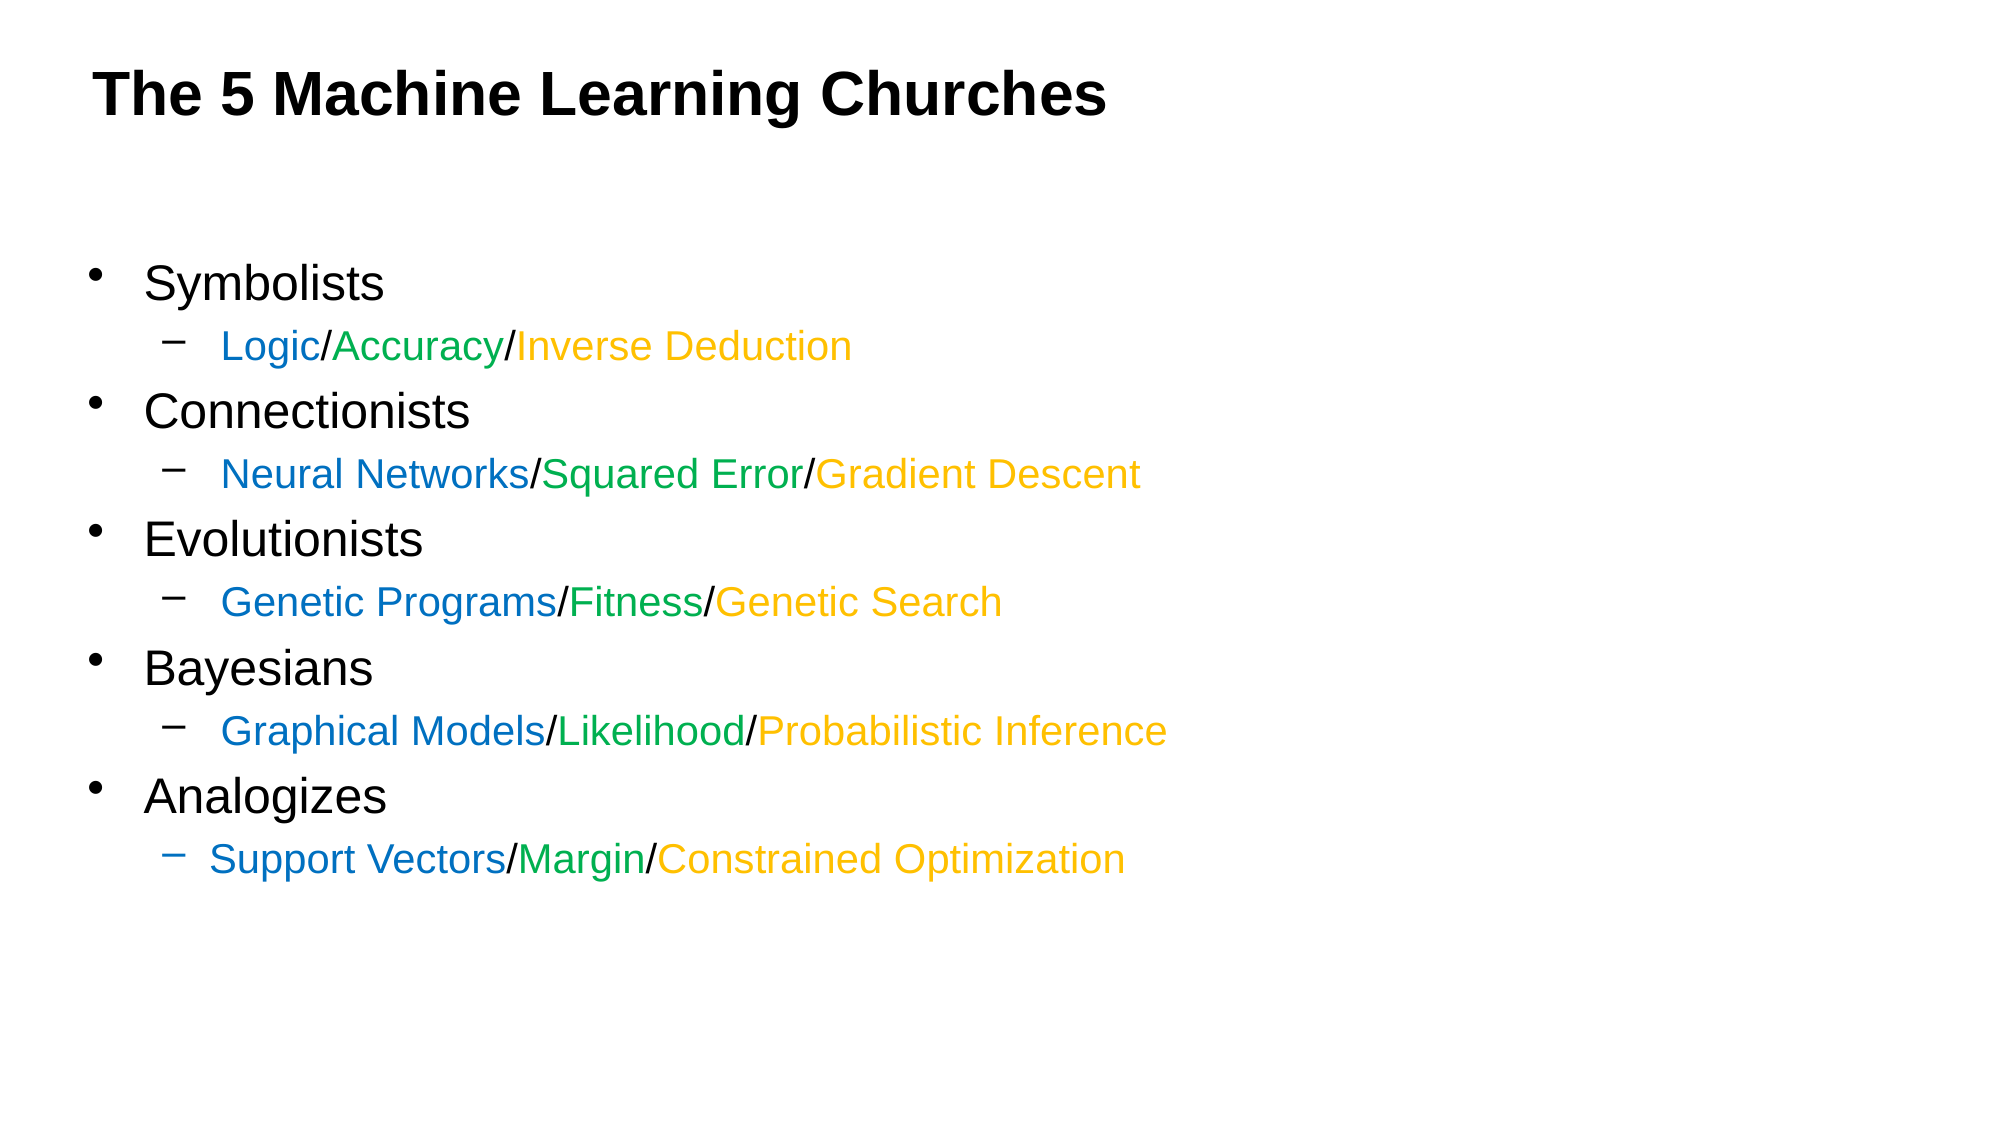

# The 5 Machine Learning Churches

Symbolists
 Logic/Accuracy/Inverse Deduction
Connectionists
 Neural Networks/Squared Error/Gradient Descent
Evolutionists
 Genetic Programs/Fitness/Genetic Search
Bayesians
 Graphical Models/Likelihood/Probabilistic Inference
Analogizes
Support Vectors/Margin/Constrained Optimization